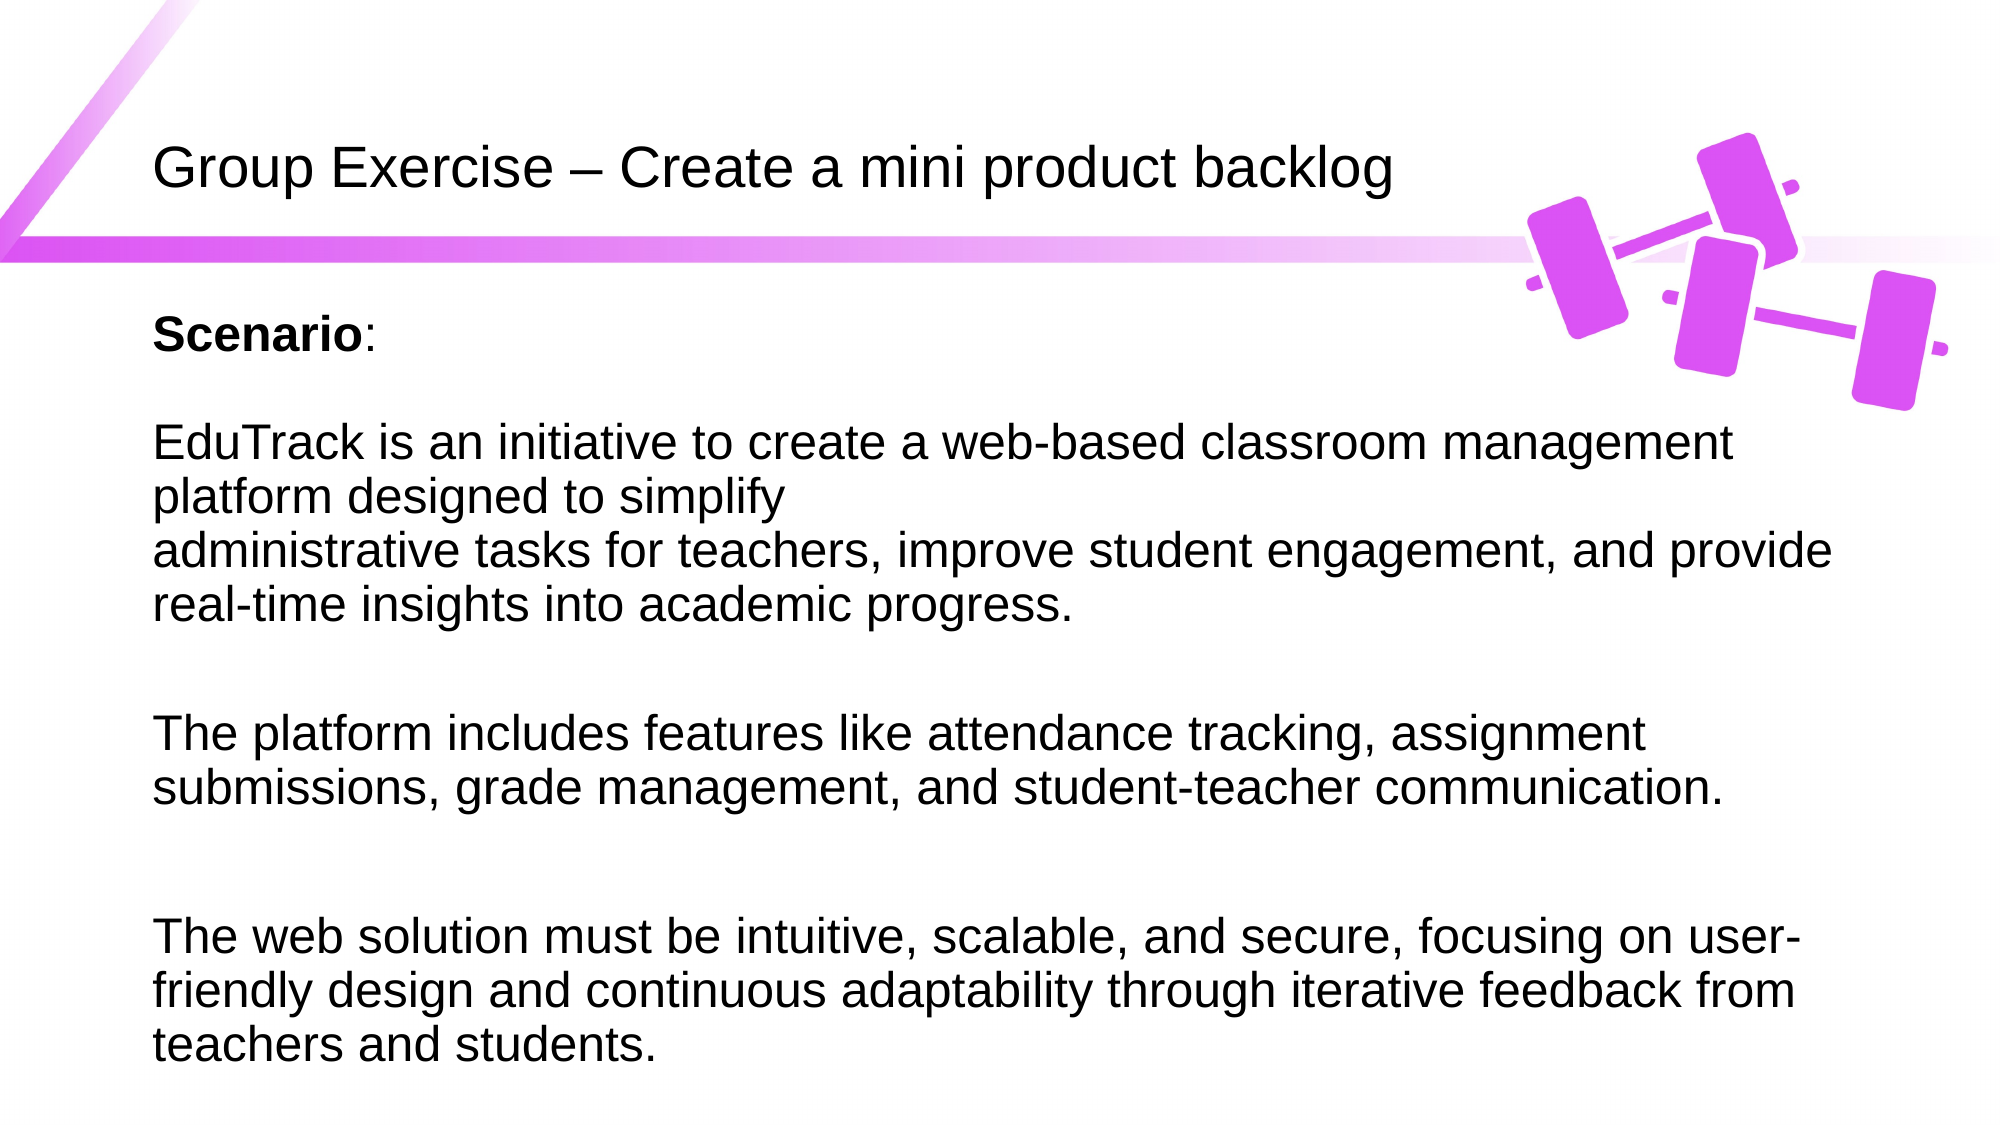

# Group Exercise – Create a mini product backlog
Scenario:
EduTrack is an initiative to create a web-based classroom management platform designed to simplify
administrative tasks for teachers, improve student engagement, and provide real-time insights into academic progress.
The platform includes features like attendance tracking, assignment submissions, grade management, and student-teacher communication.

The web solution must be intuitive, scalable, and secure, focusing on user-friendly design and continuous adaptability through iterative feedback from teachers and students.